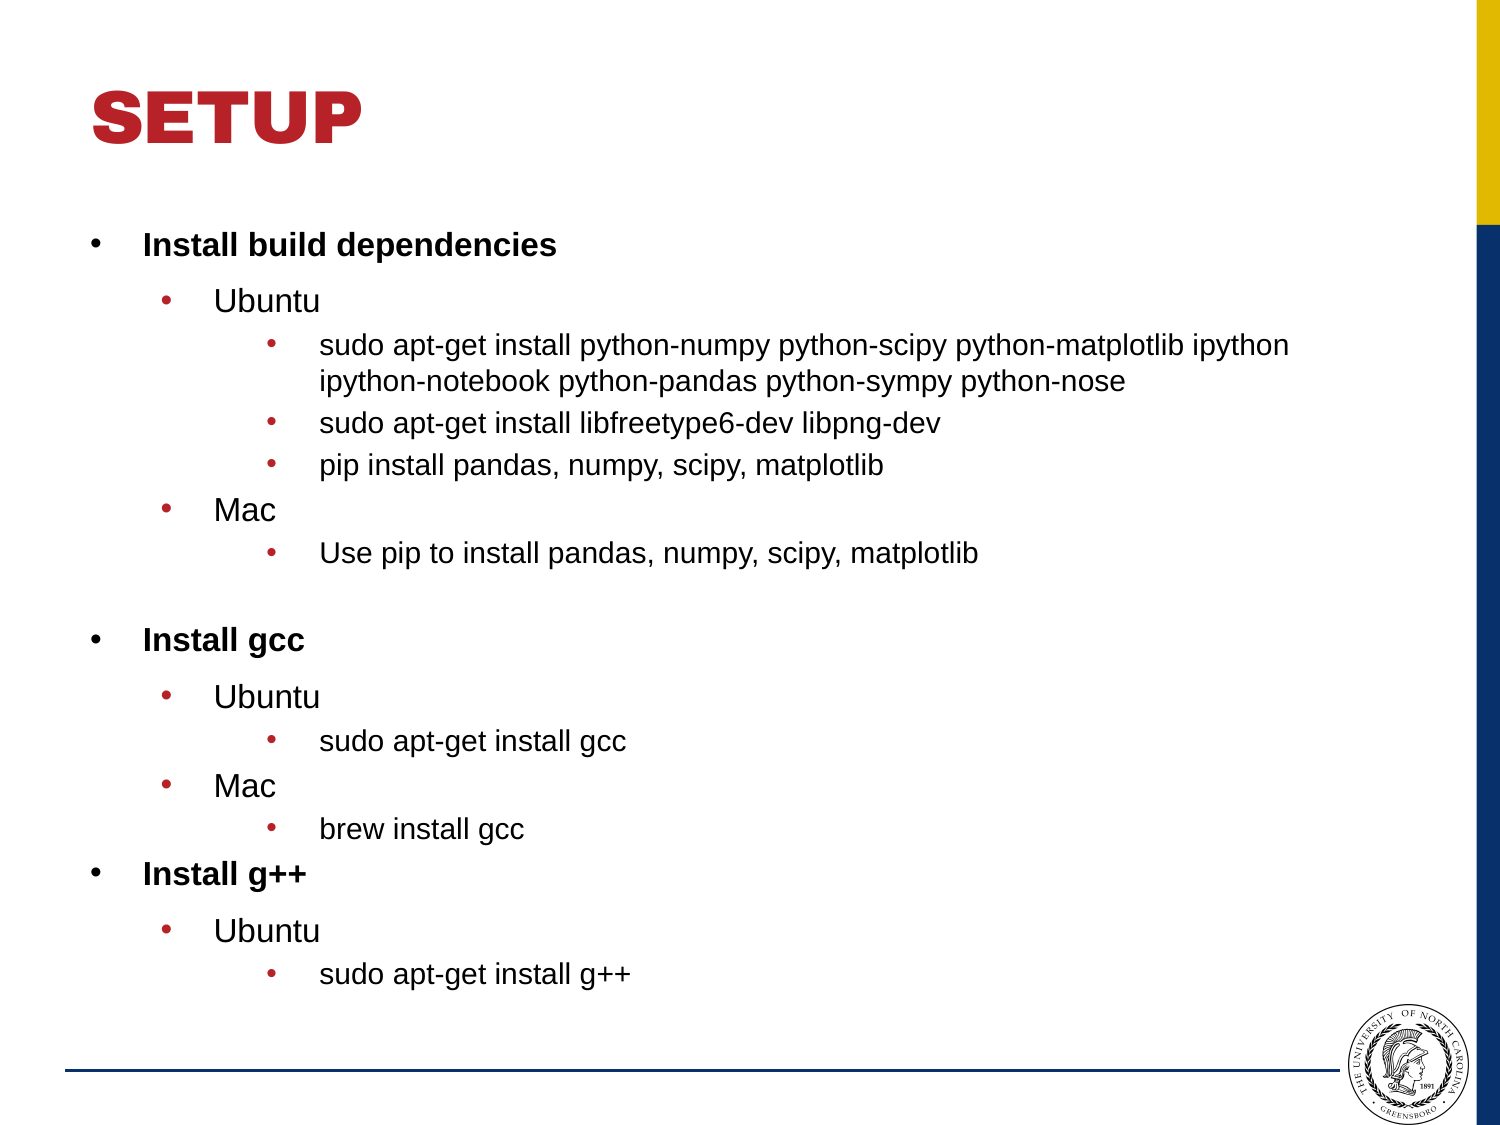

# Setup
Install build dependencies
Ubuntu
sudo apt-get install python-numpy python-scipy python-matplotlib ipython ipython-notebook python-pandas python-sympy python-nose
sudo apt-get install libfreetype6-dev libpng-dev
pip install pandas, numpy, scipy, matplotlib
Mac
Use pip to install pandas, numpy, scipy, matplotlib

Install gcc
Ubuntu
sudo apt-get install gcc
Mac
brew install gcc
Install g++
Ubuntu
sudo apt-get install g++